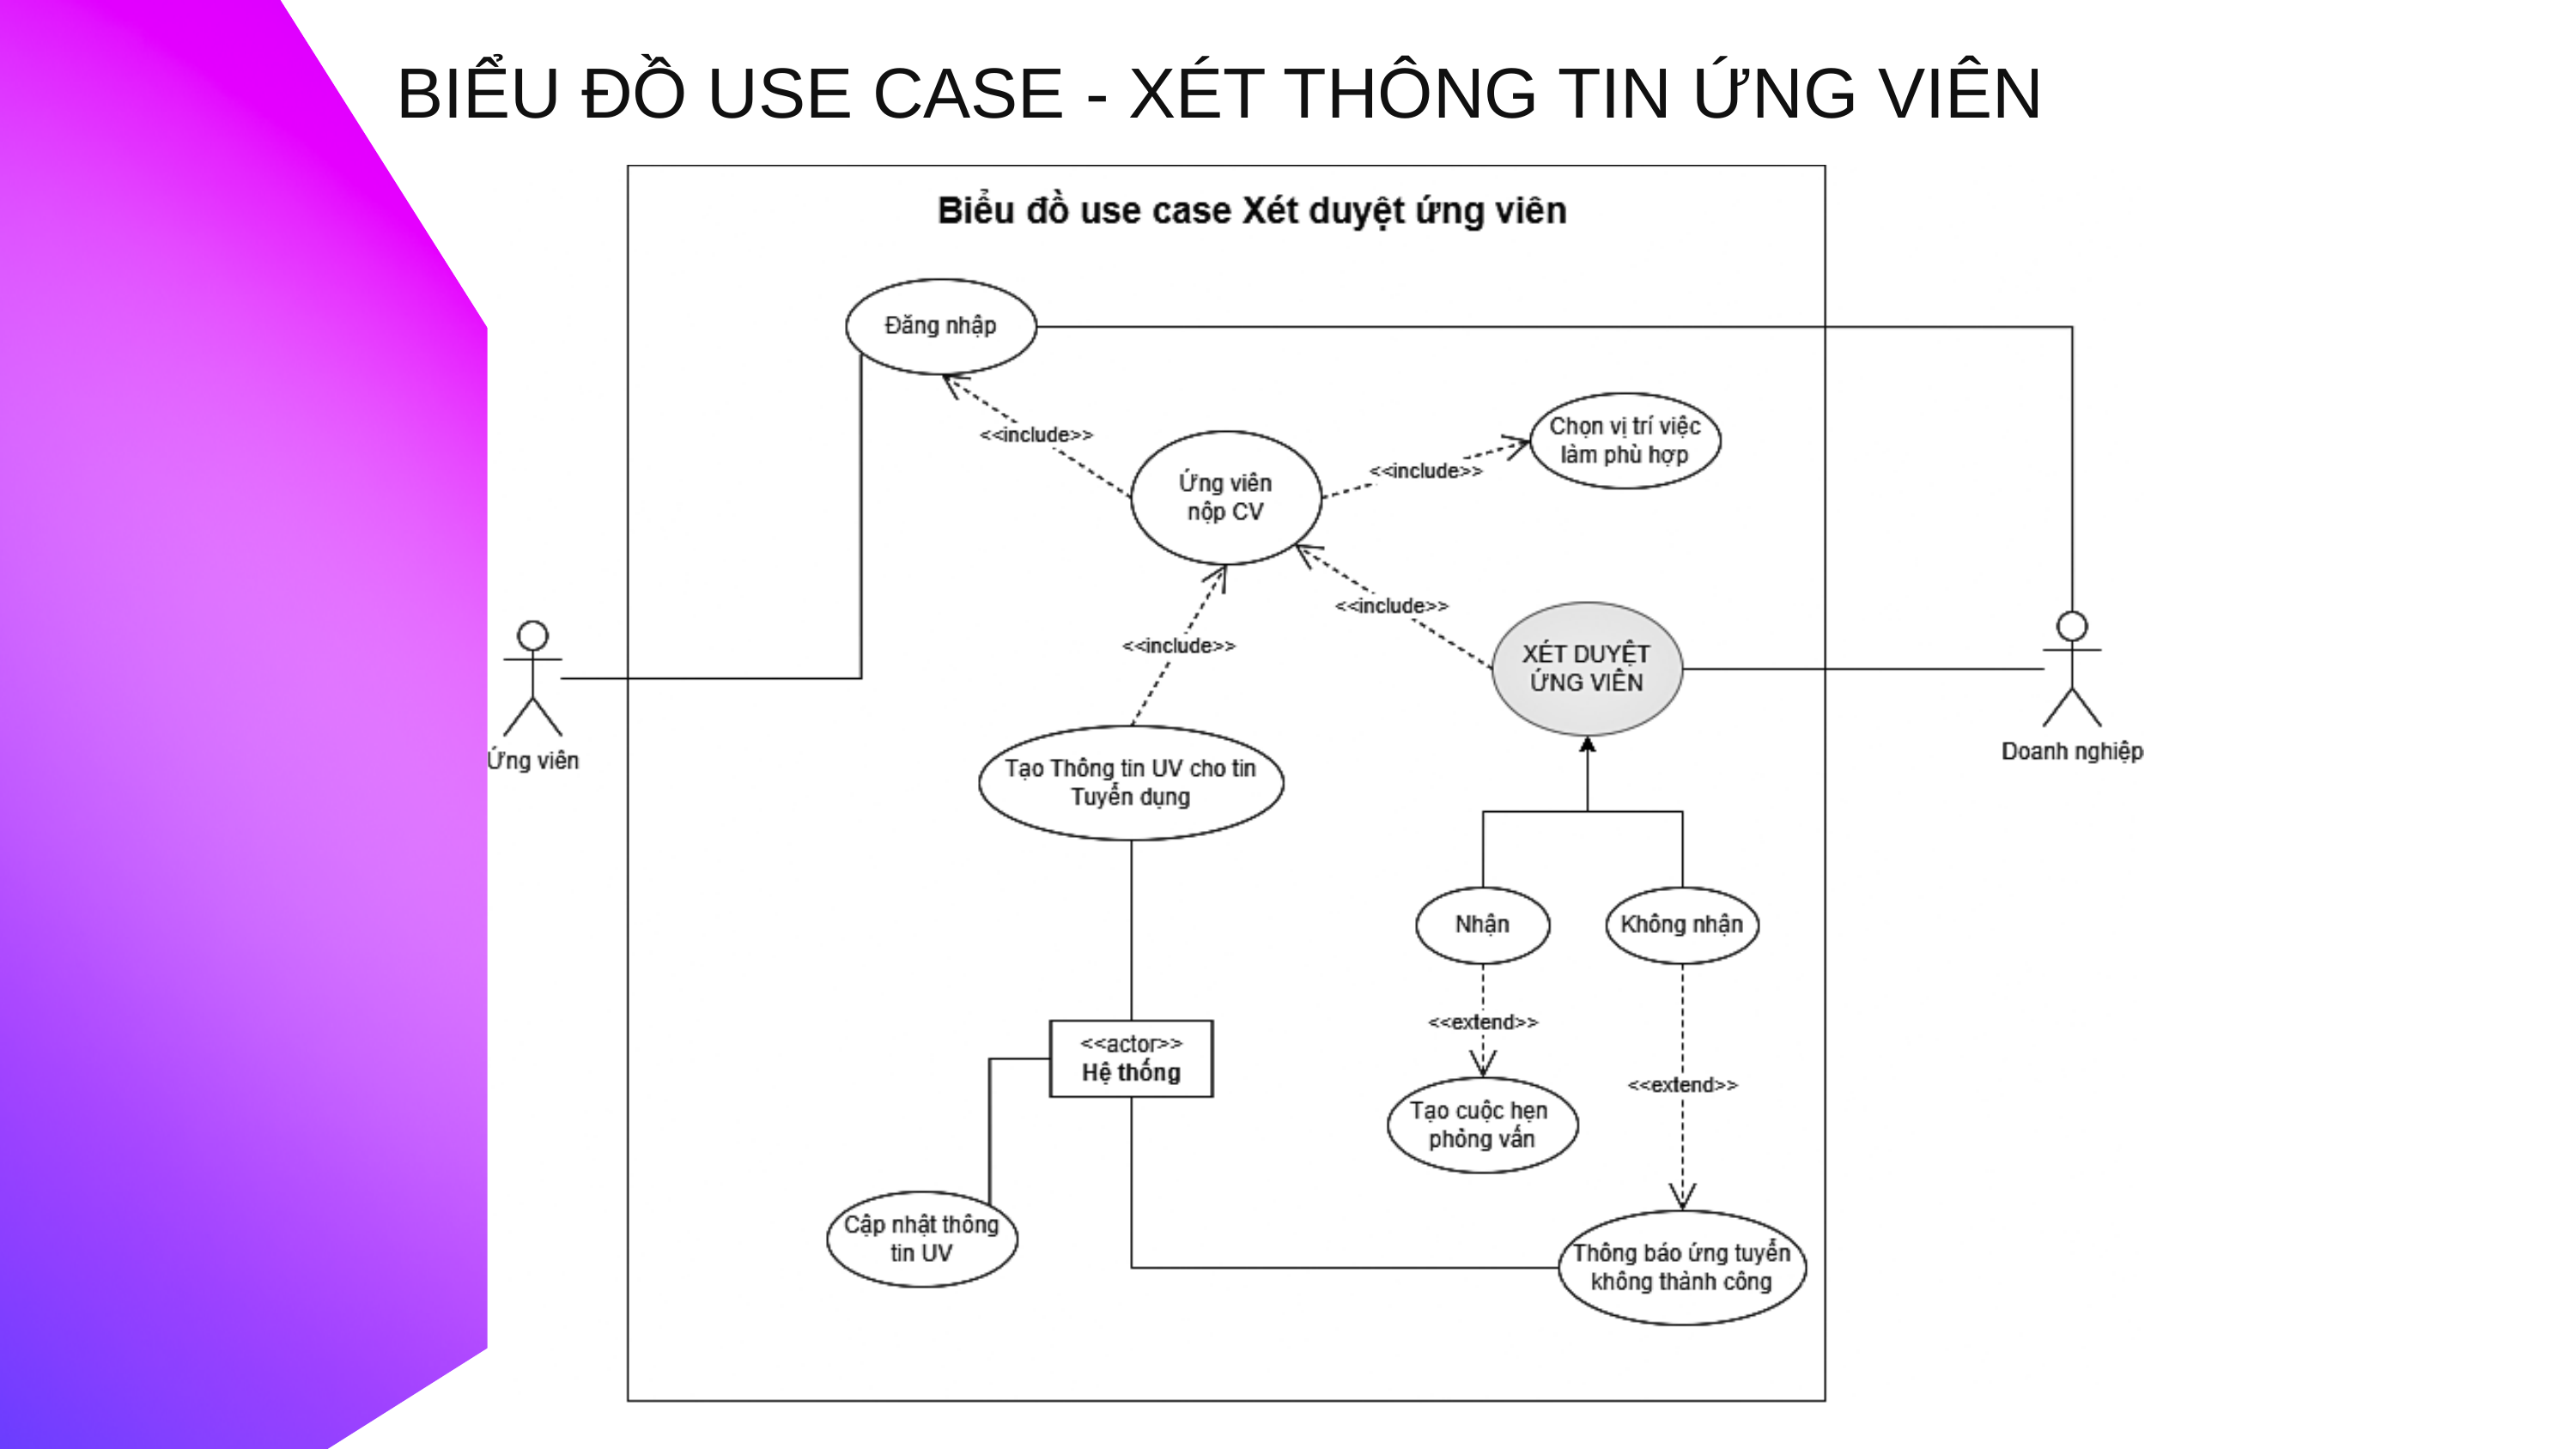

BIỂU ĐỒ USE CASE - XÉT THÔNG TIN ỨNG VIÊN